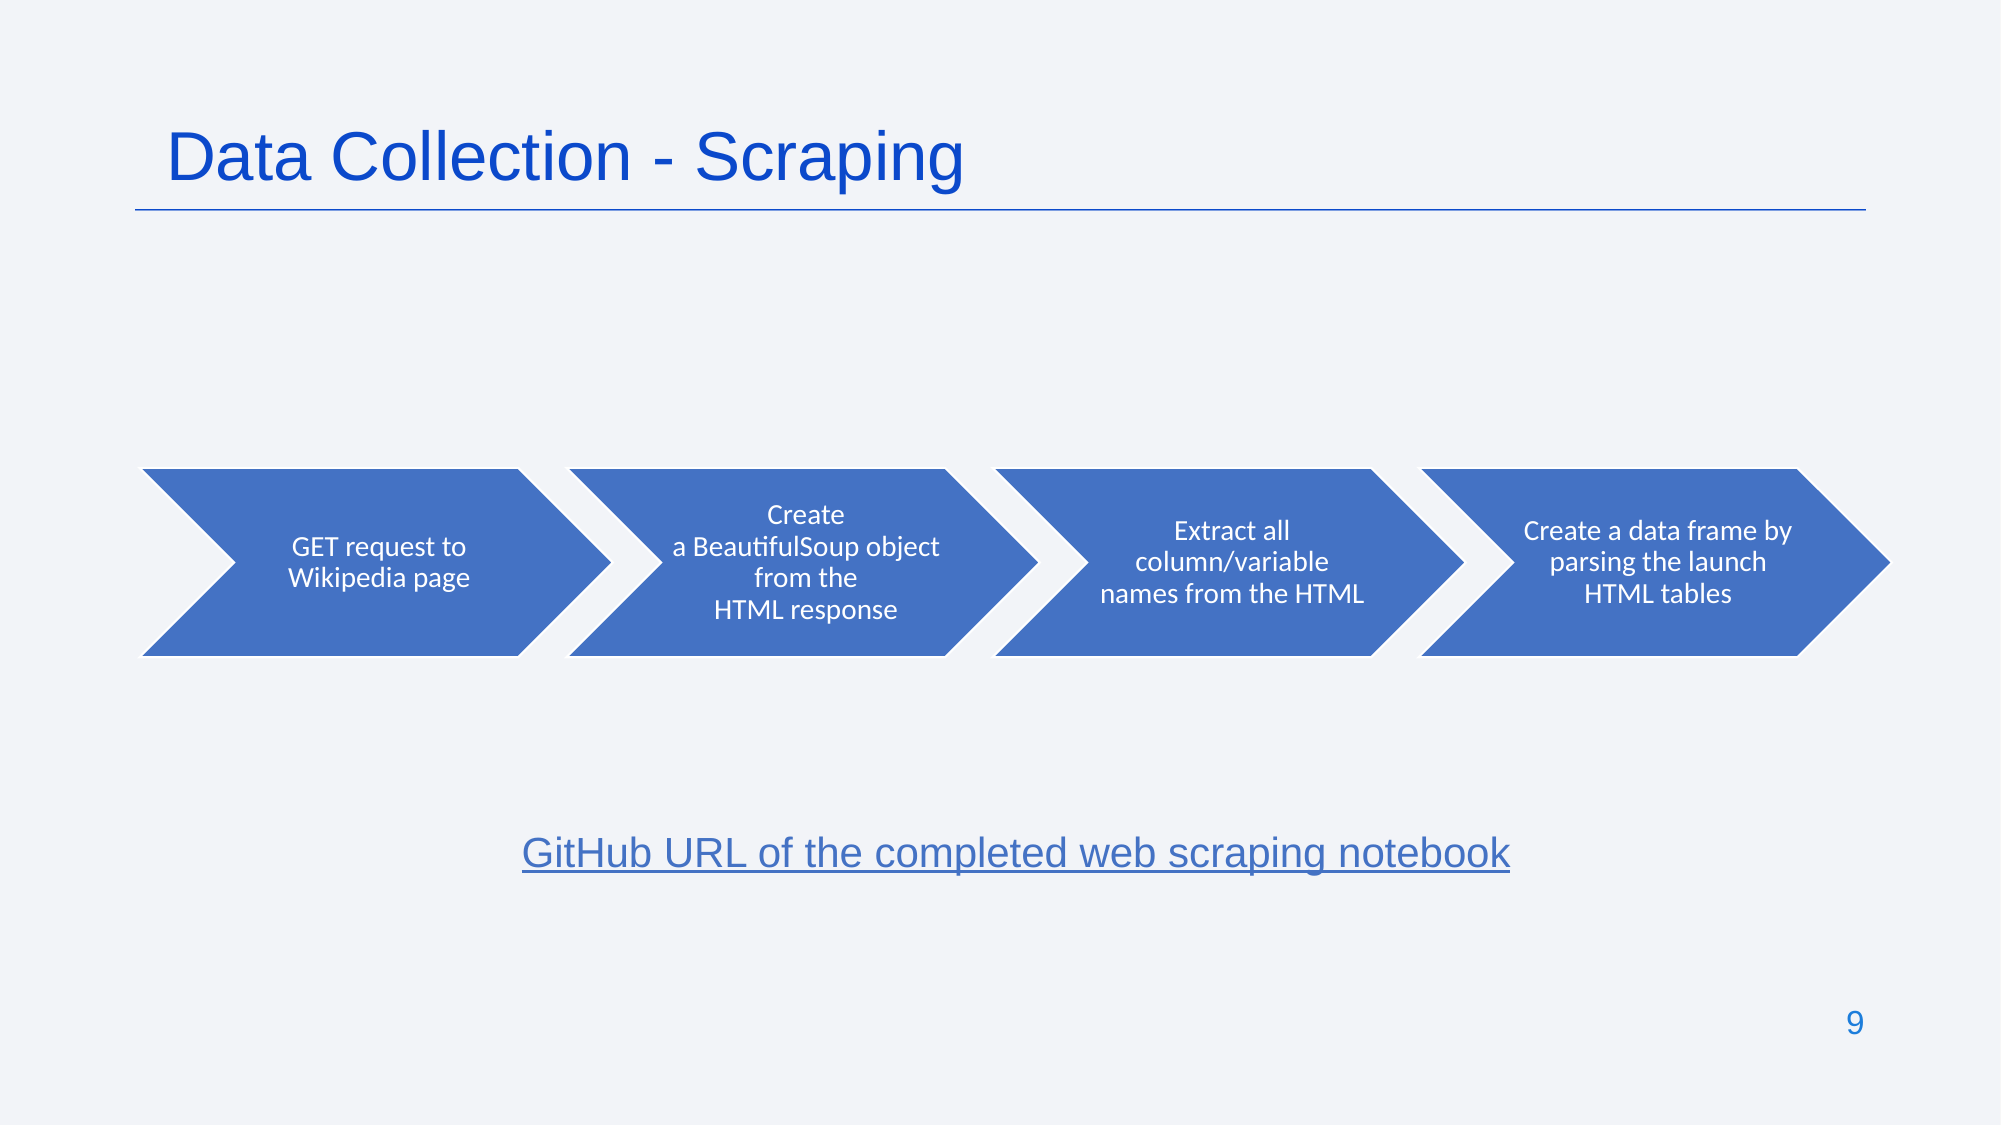

Data Collection - Scraping
GET request to Wikipedia page
Create a BeautifulSoup object from the HTML response
Extract all column/variable names from the HTML
Create a data frame by parsing the launch HTML tables
GitHub URL of the completed web scraping notebook
9